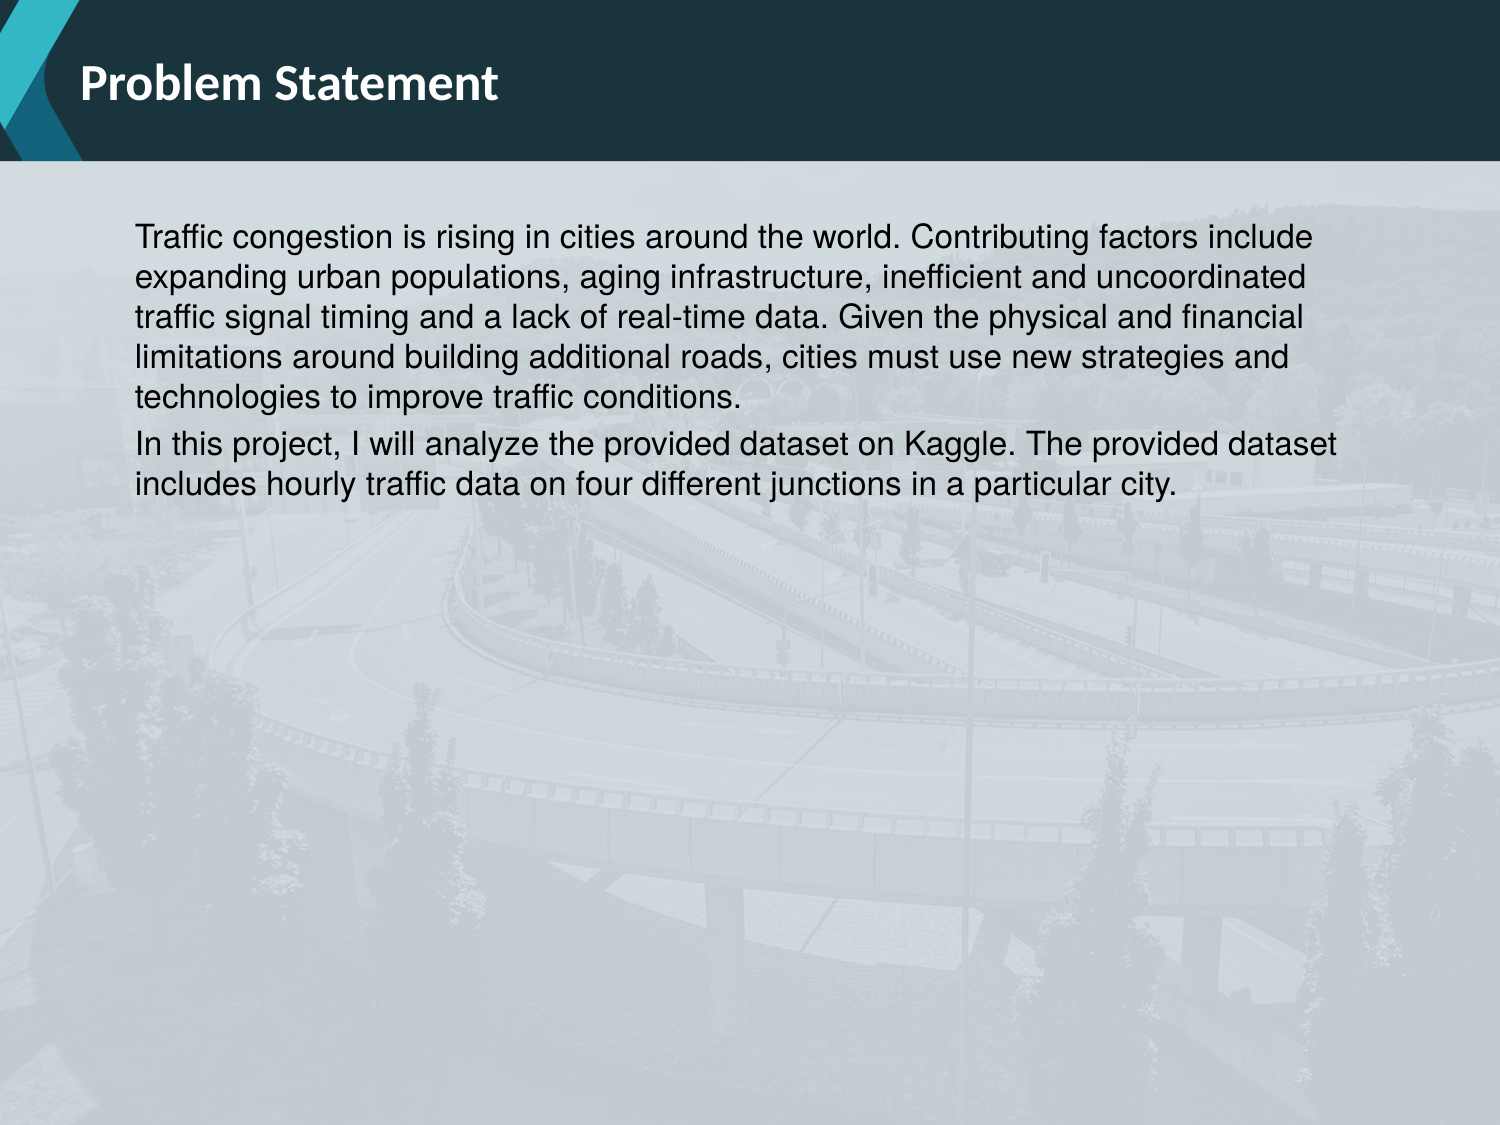

# Problem Statement
	Traffic congestion is rising in cities around the world. Contributing factors include expanding urban populations, aging infrastructure, inefficient and uncoordinated traffic signal timing and a lack of real-time data. Given the physical and financial limitations around building additional roads, cities must use new strategies and technologies to improve traffic conditions.
	In this project, I will analyze the provided dataset on Kaggle. The provided dataset includes hourly traffic data on four different junctions in a particular city.